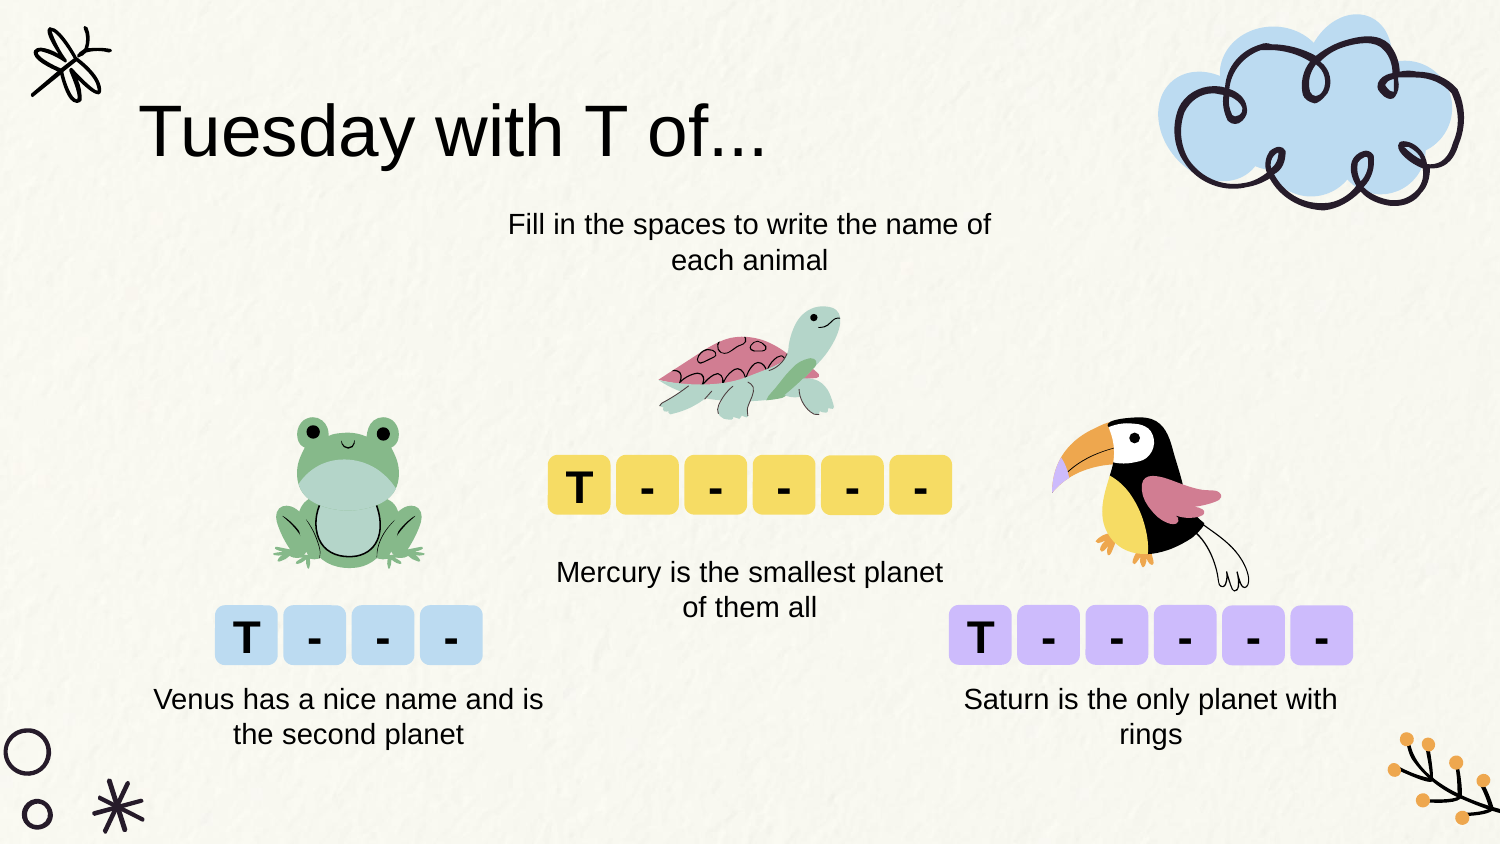

# Tuesday with T of...
Fill in the spaces to write the name of each animal

T
-
-
-
-
-
Mercury is the smallest planet of them all
T
-
-
-
T
-
-
-
-
-
Venus has a nice name and is the second planet
Saturn is the only planet with rings